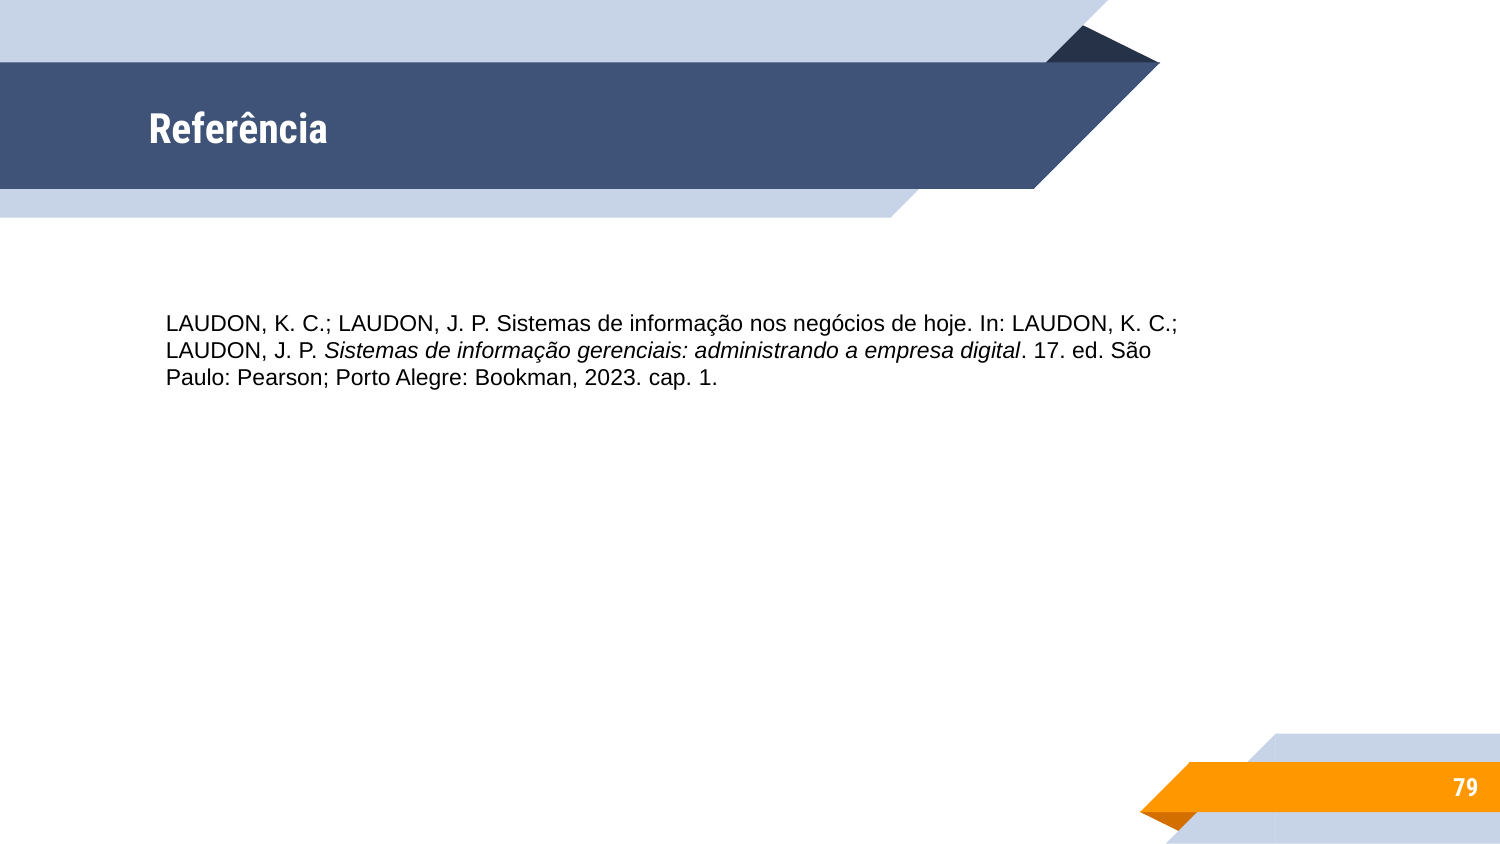

# Referência
LAUDON, K. C.; LAUDON, J. P. Sistemas de informação nos negócios de hoje. In: LAUDON, K. C.; LAUDON, J. P. Sistemas de informação gerenciais: administrando a empresa digital. 17. ed. São Paulo: Pearson; Porto Alegre: Bookman, 2023. cap. 1.

79